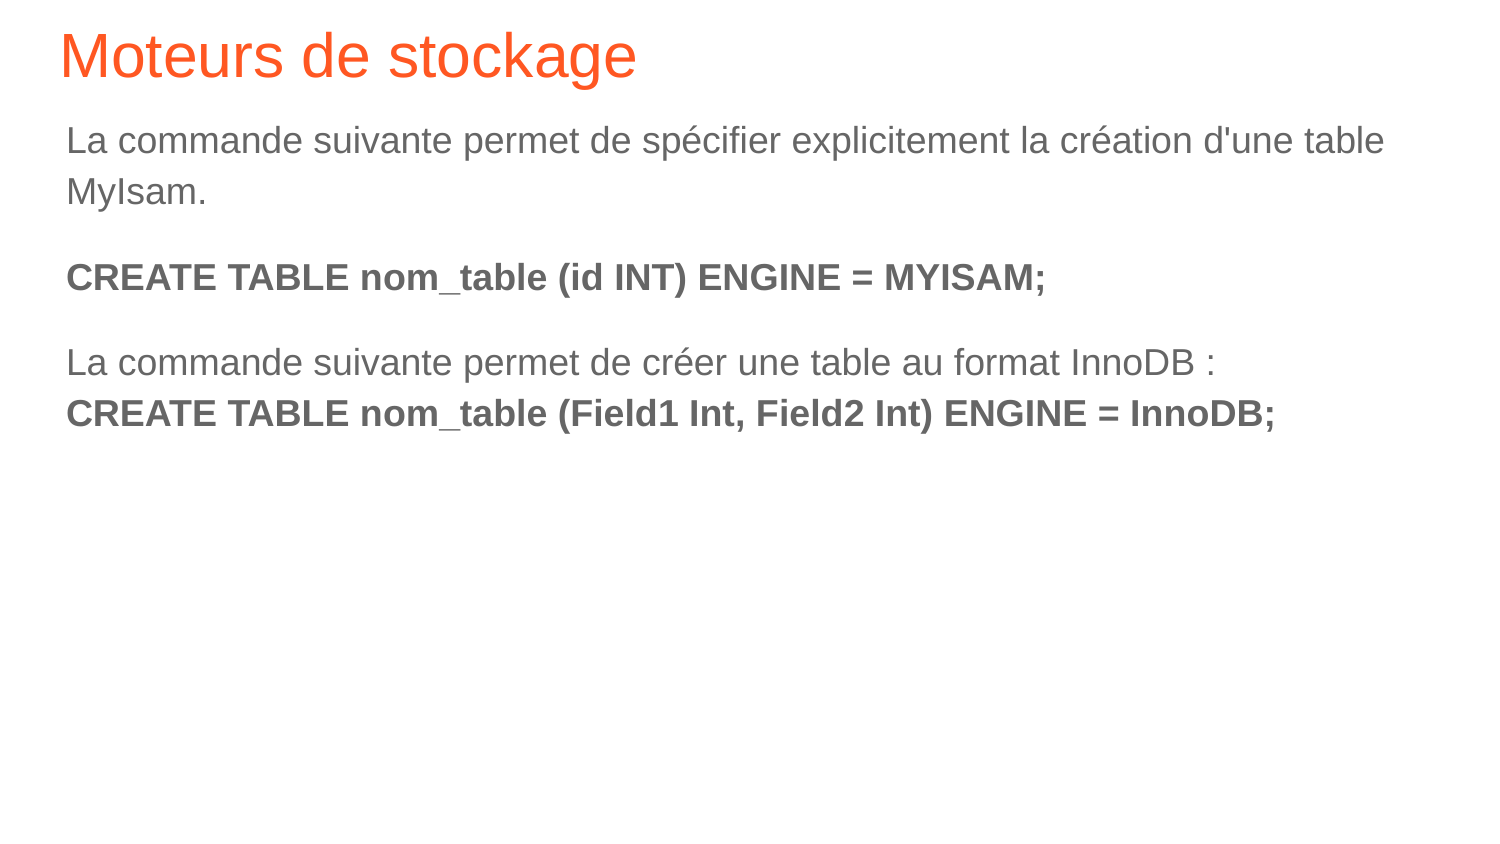

# Moteurs de stockage
La commande suivante permet de spécifier explicitement la création d'une table MyIsam.
CREATE TABLE nom_table (id INT) ENGINE = MYISAM;
La commande suivante permet de créer une table au format InnoDB :
CREATE TABLE nom_table (Field1 Int, Field2 Int) ENGINE = InnoDB;